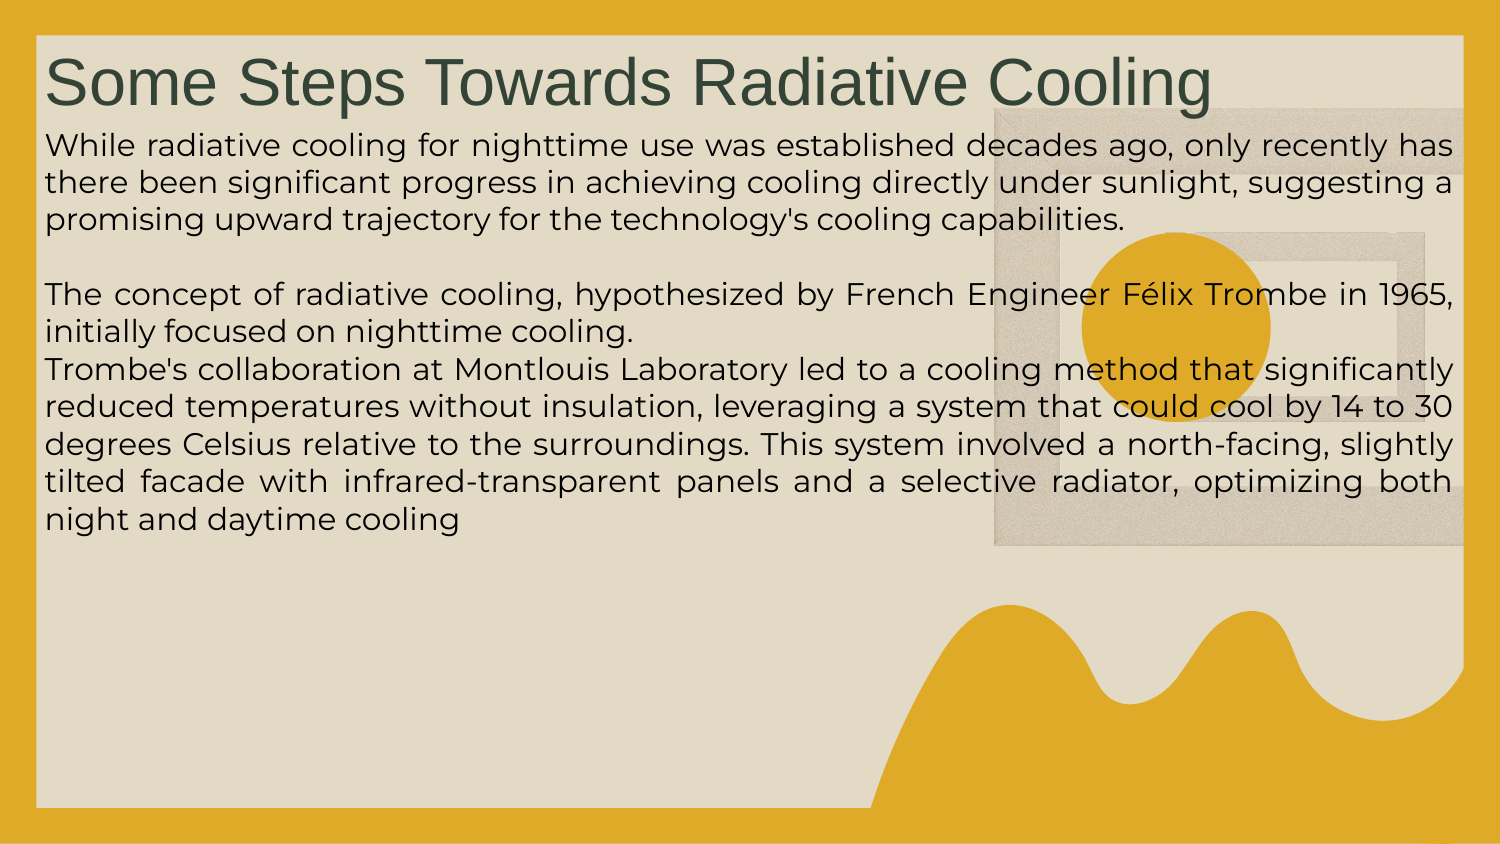

# Some Steps Towards Radiative Cooling
While radiative cooling for nighttime use was established decades ago, only recently has there been significant progress in achieving cooling directly under sunlight, suggesting a promising upward trajectory for the technology's cooling capabilities.
The concept of radiative cooling, hypothesized by French Engineer Félix Trombe in 1965, initially focused on nighttime cooling.
Trombe's collaboration at Montlouis Laboratory led to a cooling method that significantly reduced temperatures without insulation, leveraging a system that could cool by 14 to 30 degrees Celsius relative to the surroundings. This system involved a north-facing, slightly tilted facade with infrared-transparent panels and a selective radiator, optimizing both night and daytime cooling